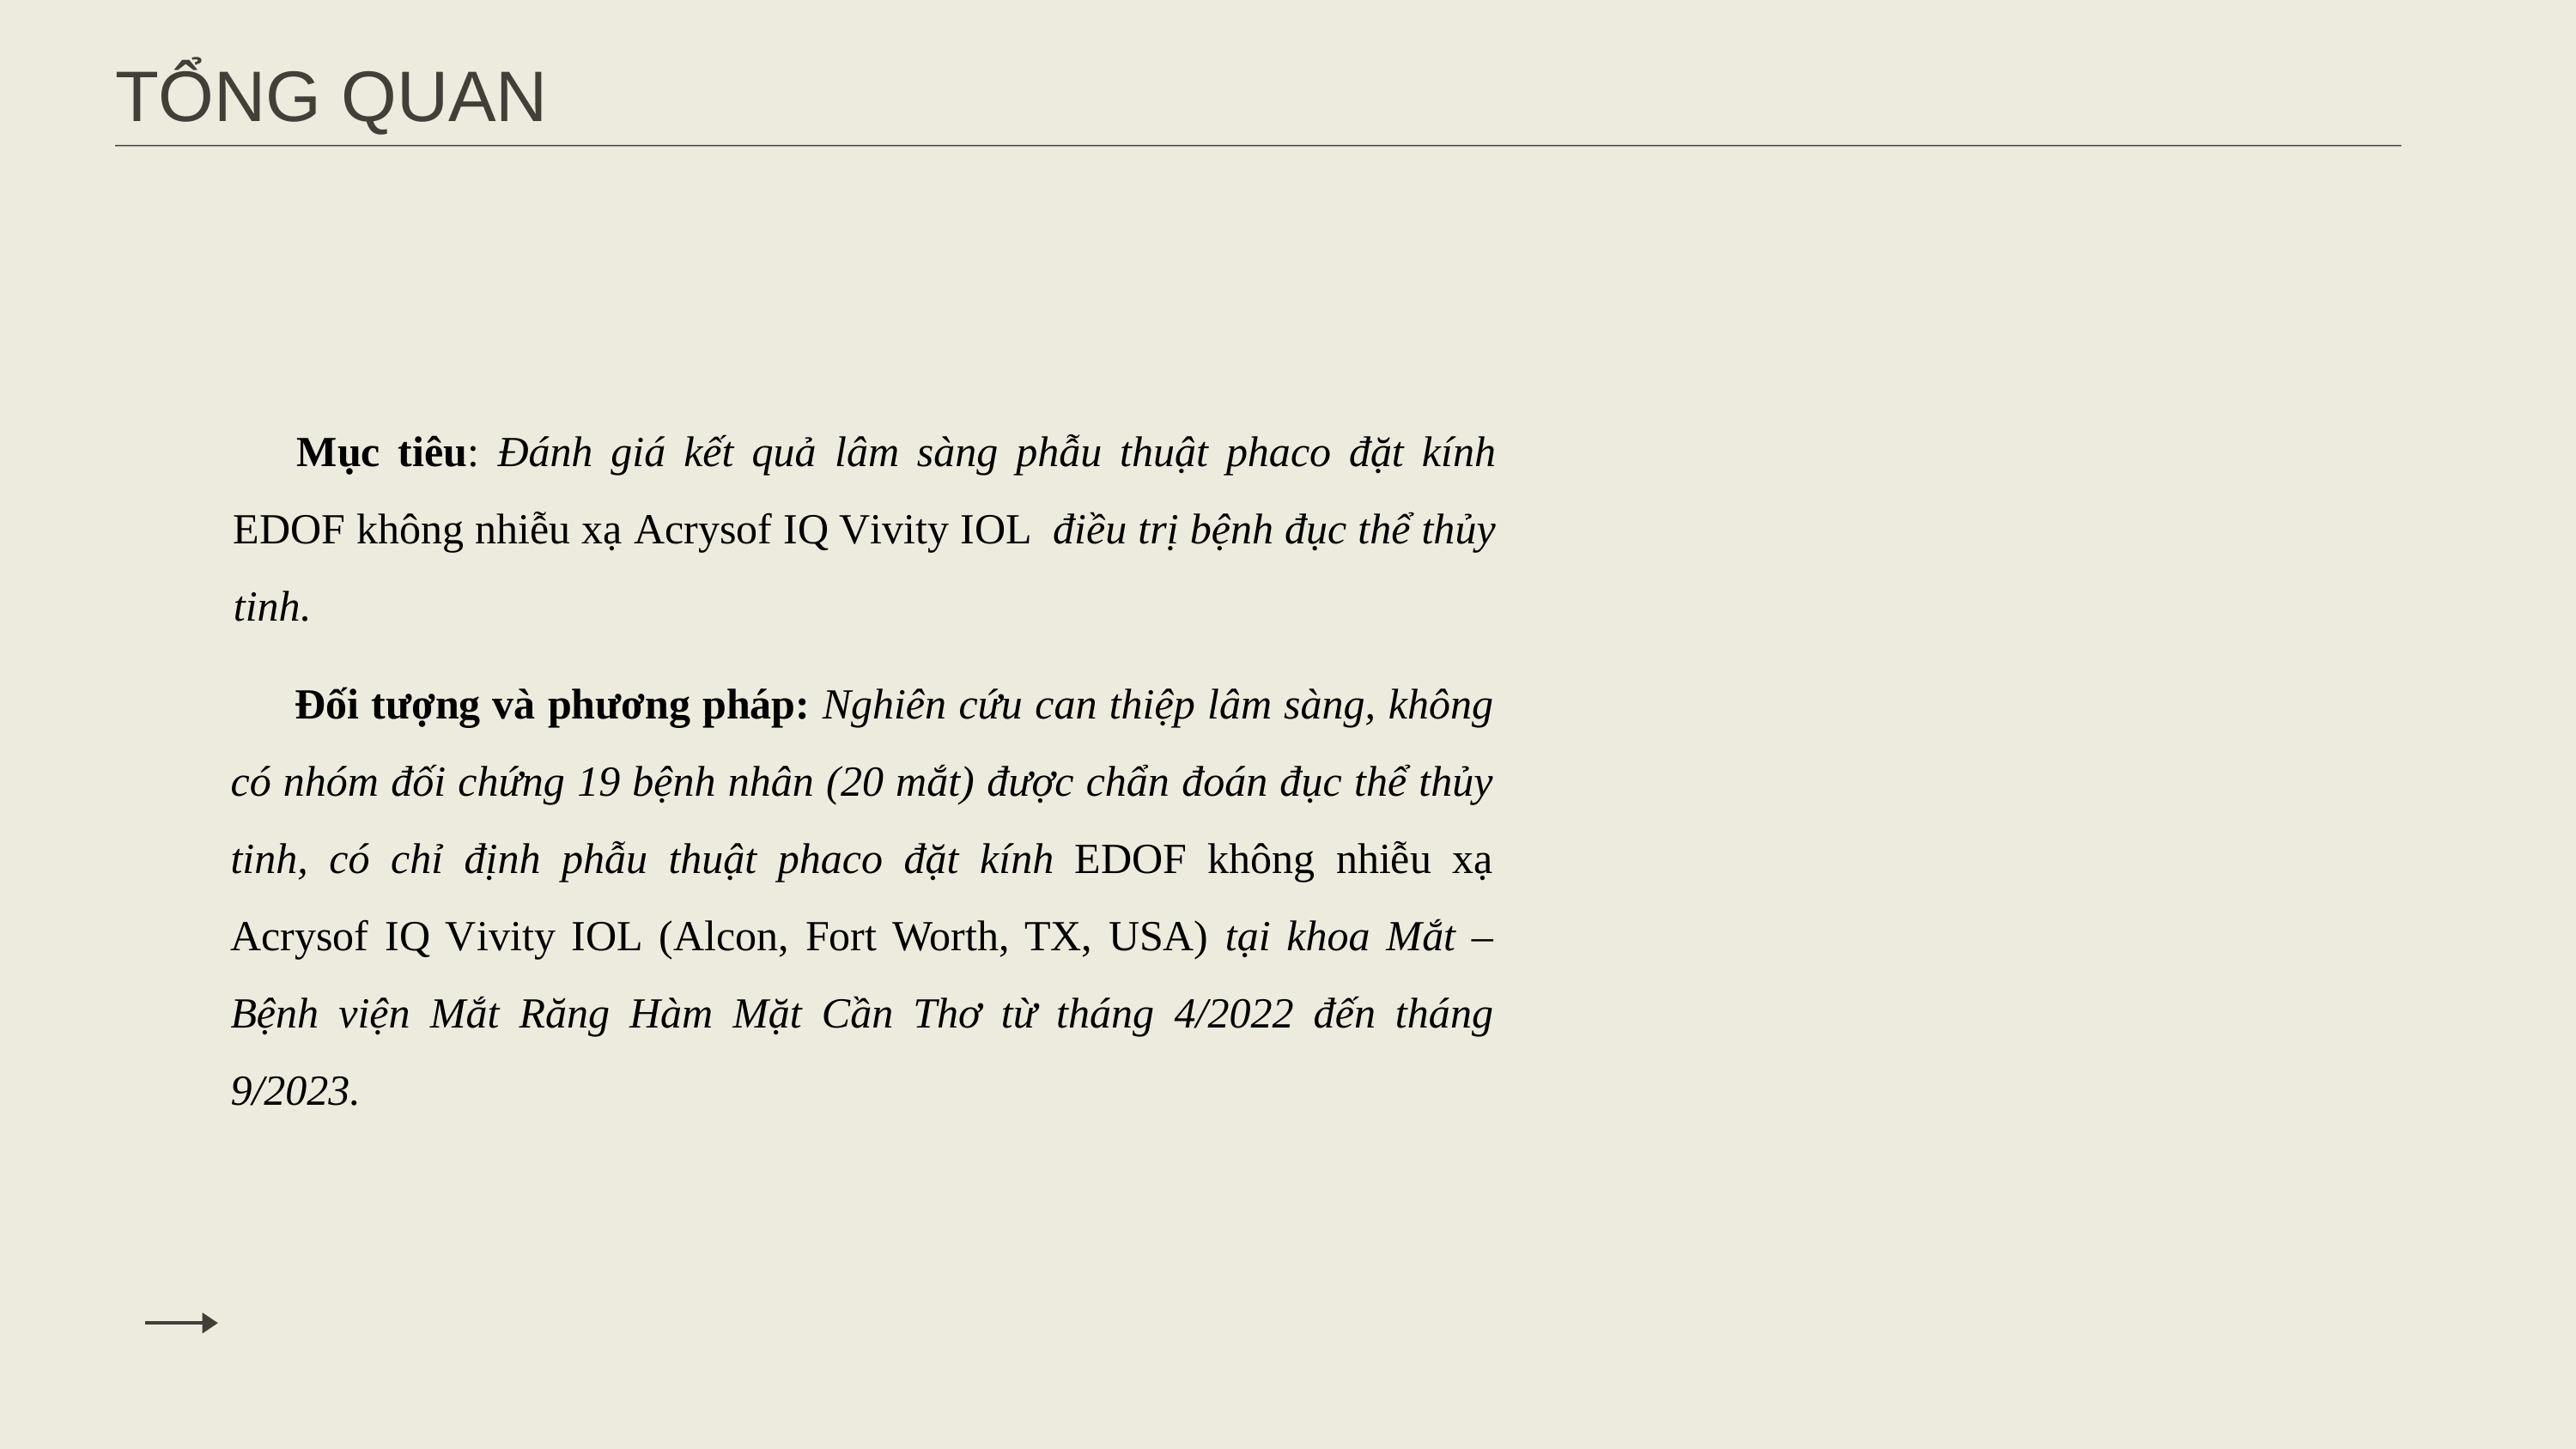

TỔNG QUAN
Mục tiêu: Đánh giá kết quả lâm sàng phẫu thuật phaco đặt kính EDOF không nhiễu xạ Acrysof IQ Vivity IOL  điều trị bệnh đục thể thủy tinh.
Đối tượng và phương pháp: Nghiên cứu can thiệp lâm sàng, không có nhóm đối chứng 19 bệnh nhân (20 mắt) được chẩn đoán đục thể thủy tinh, có chỉ định phẫu thuật phaco đặt kính EDOF không nhiễu xạ Acrysof IQ Vivity IOL (Alcon, Fort Worth, TX, USA) tại khoa Mắt – Bệnh viện Mắt Răng Hàm Mặt Cần Thơ từ tháng 4/2022 đến tháng 9/2023.